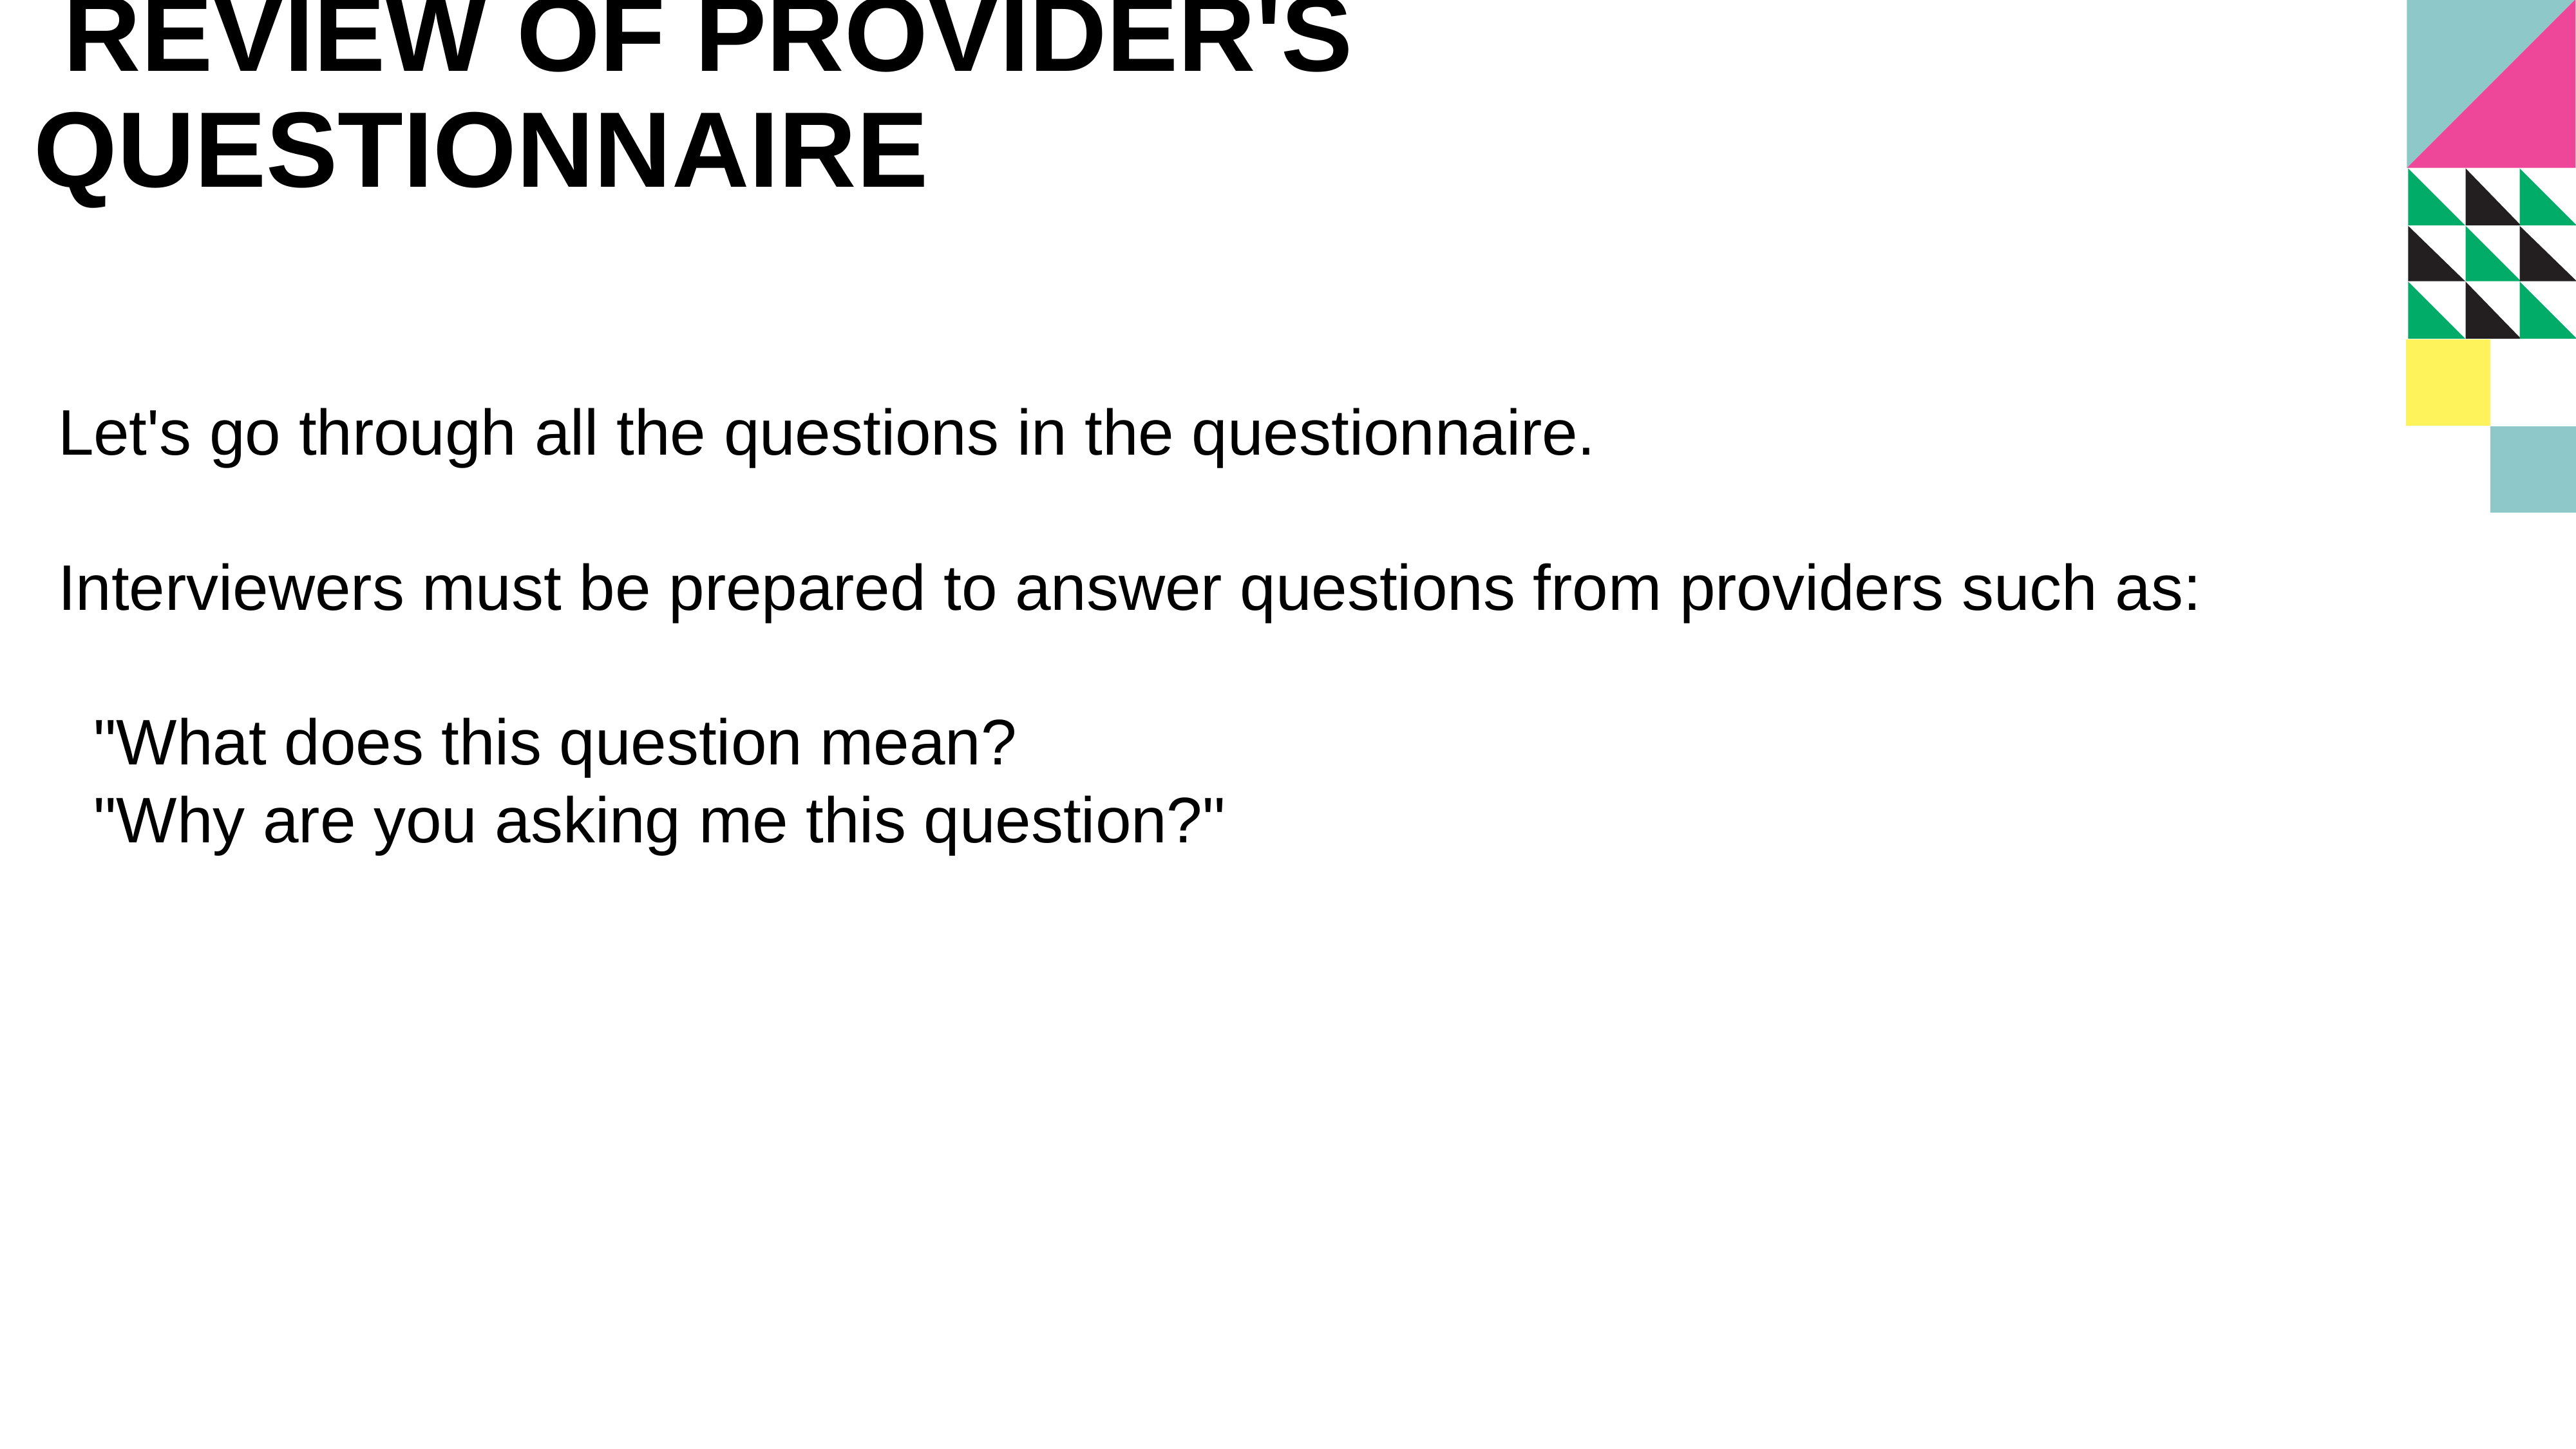

# Review of provider's questionnaire
Let's go through all the questions in the questionnaire.

Interviewers must be prepared to answer questions from providers such as:

  "What does this question mean?
  "Why are you asking me this question?"